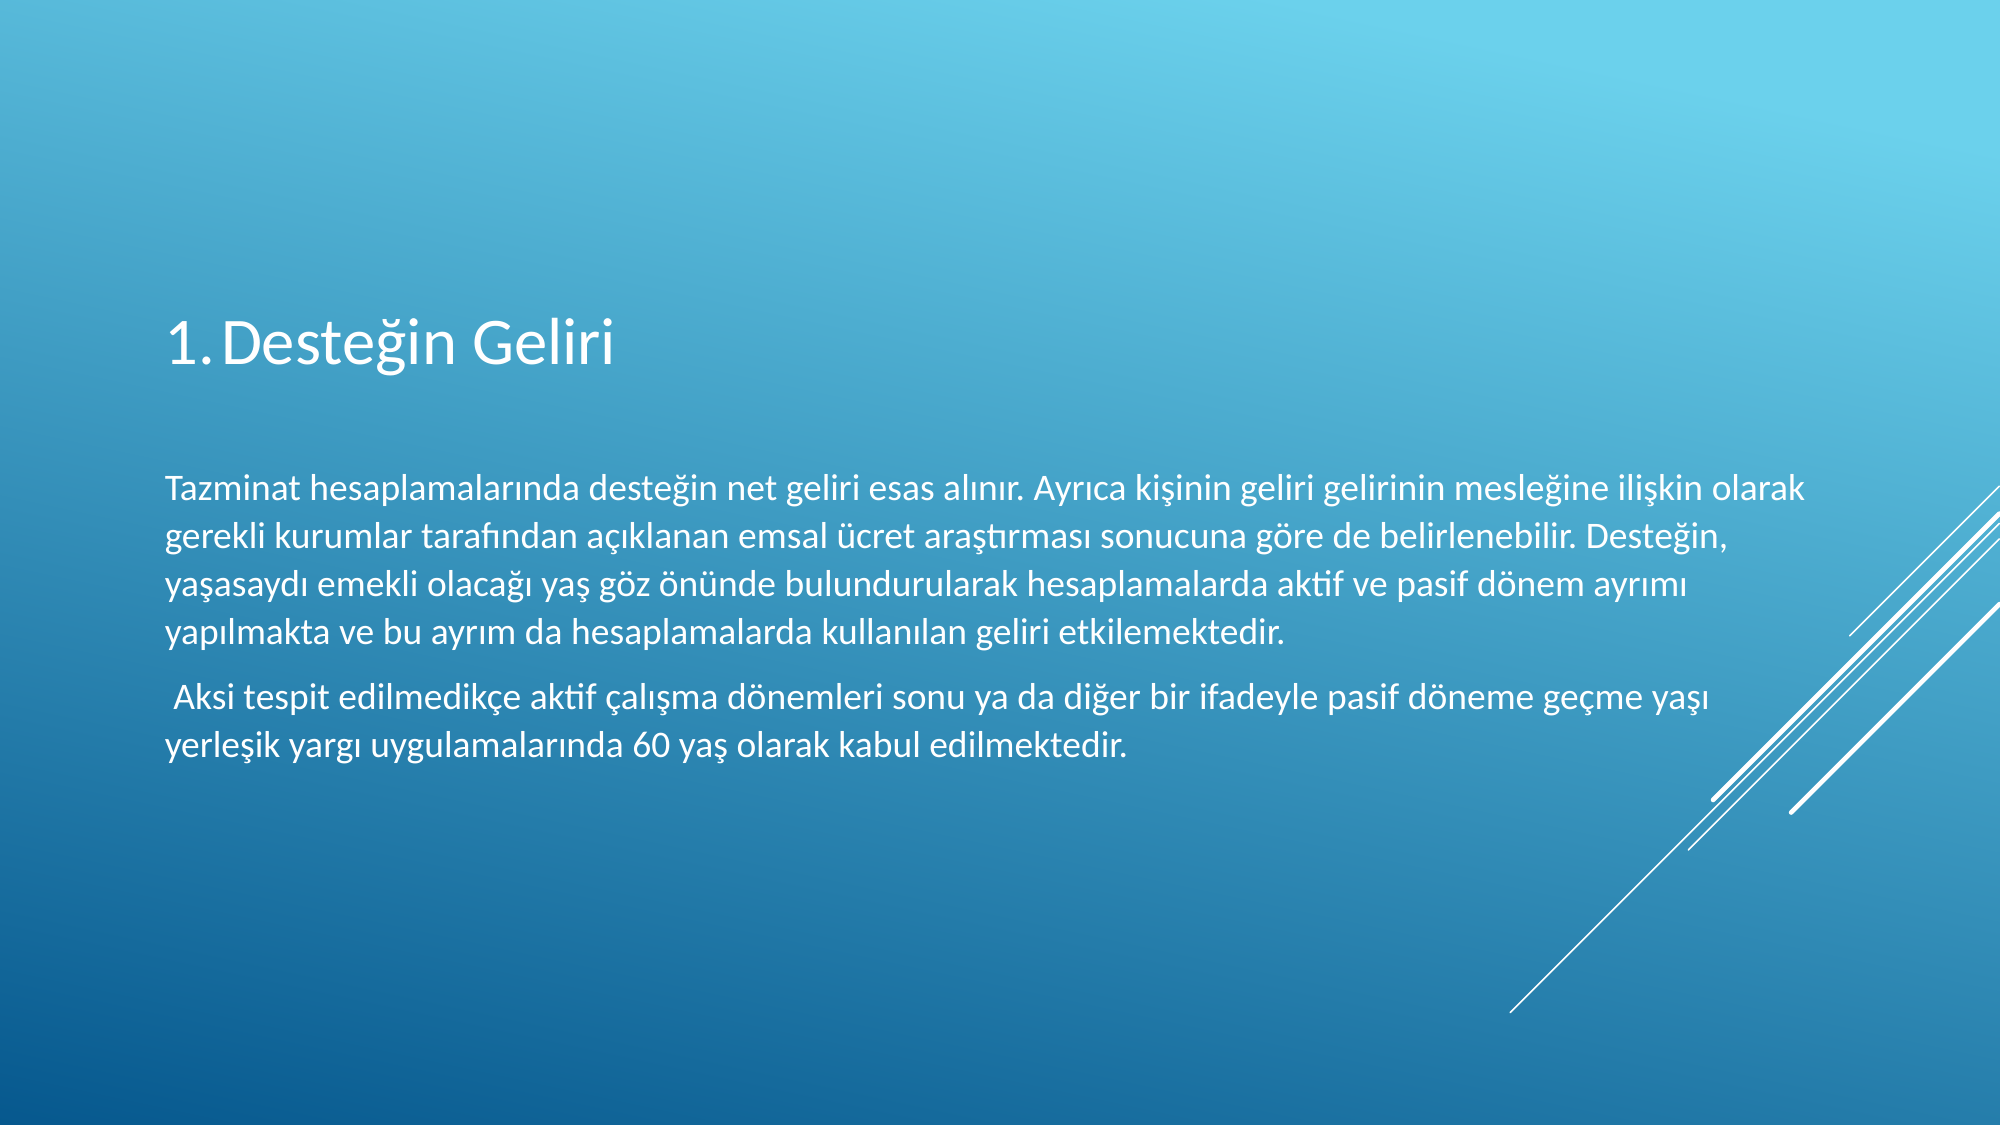

Desteğin Geliri

Tazminat hesaplamalarında desteğin net geliri esas alınır. Ayrıca kişinin geliri gelirinin mesleğine ilişkin olarak gerekli kurumlar tarafından açıklanan emsal ücret araştırması sonucuna göre de belirlenebilir. Desteğin, yaşasaydı emekli olacağı yaş göz önünde bulundurularak hesaplamalarda aktif ve pasif dönem ayrımı yapılmakta ve bu ayrım da hesaplamalarda kullanılan geliri etkilemektedir.
 Aksi tespit edilmedikçe aktif çalışma dönemleri sonu ya da diğer bir ifadeyle pasif döneme geçme yaşı yerleşik yargı uygulamalarında 60 yaş olarak kabul edilmektedir.